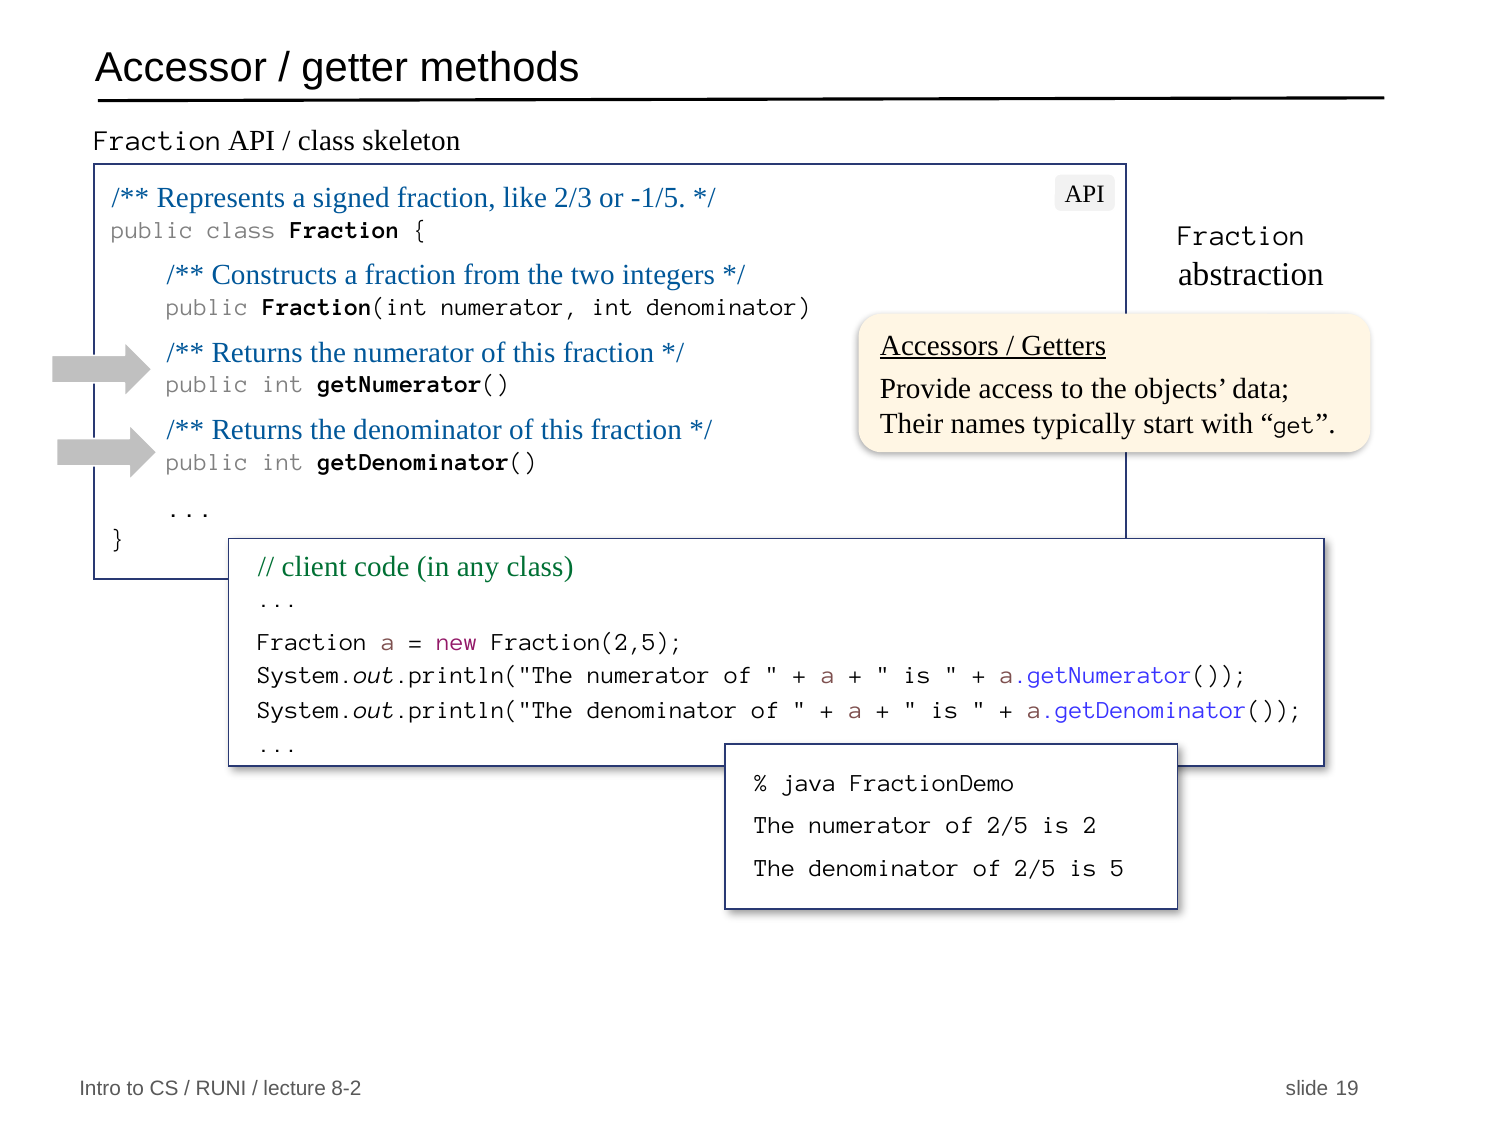

# Accessor / getter methods
Fraction API / class skeleton
/** Represents a signed fraction, like 2/3 or -1/5. */
public class Fraction {
    /** Constructs a fraction from the two integers */
    public Fraction(int numerator, int denominator)
    /** Returns the numerator of this fraction */
    public int getNumerator()
    /** Returns the denominator of this fraction */
    public int getDenominator()
    ...
}
API
Fraction abstraction
Accessors / Getters
Provide access to the objects’ data; Their names typically start with “get”.

// client code (in any class)
...
Fraction a = new Fraction(2,5);
System.out.println("The numerator of " + a + " is " + a.getNumerator());
System.out.println("The denominator of " + a + " is " + a.getDenominator());
...
% java FractionDemo
The numerator of 2/5 is 2
The denominator of 2/5 is 5